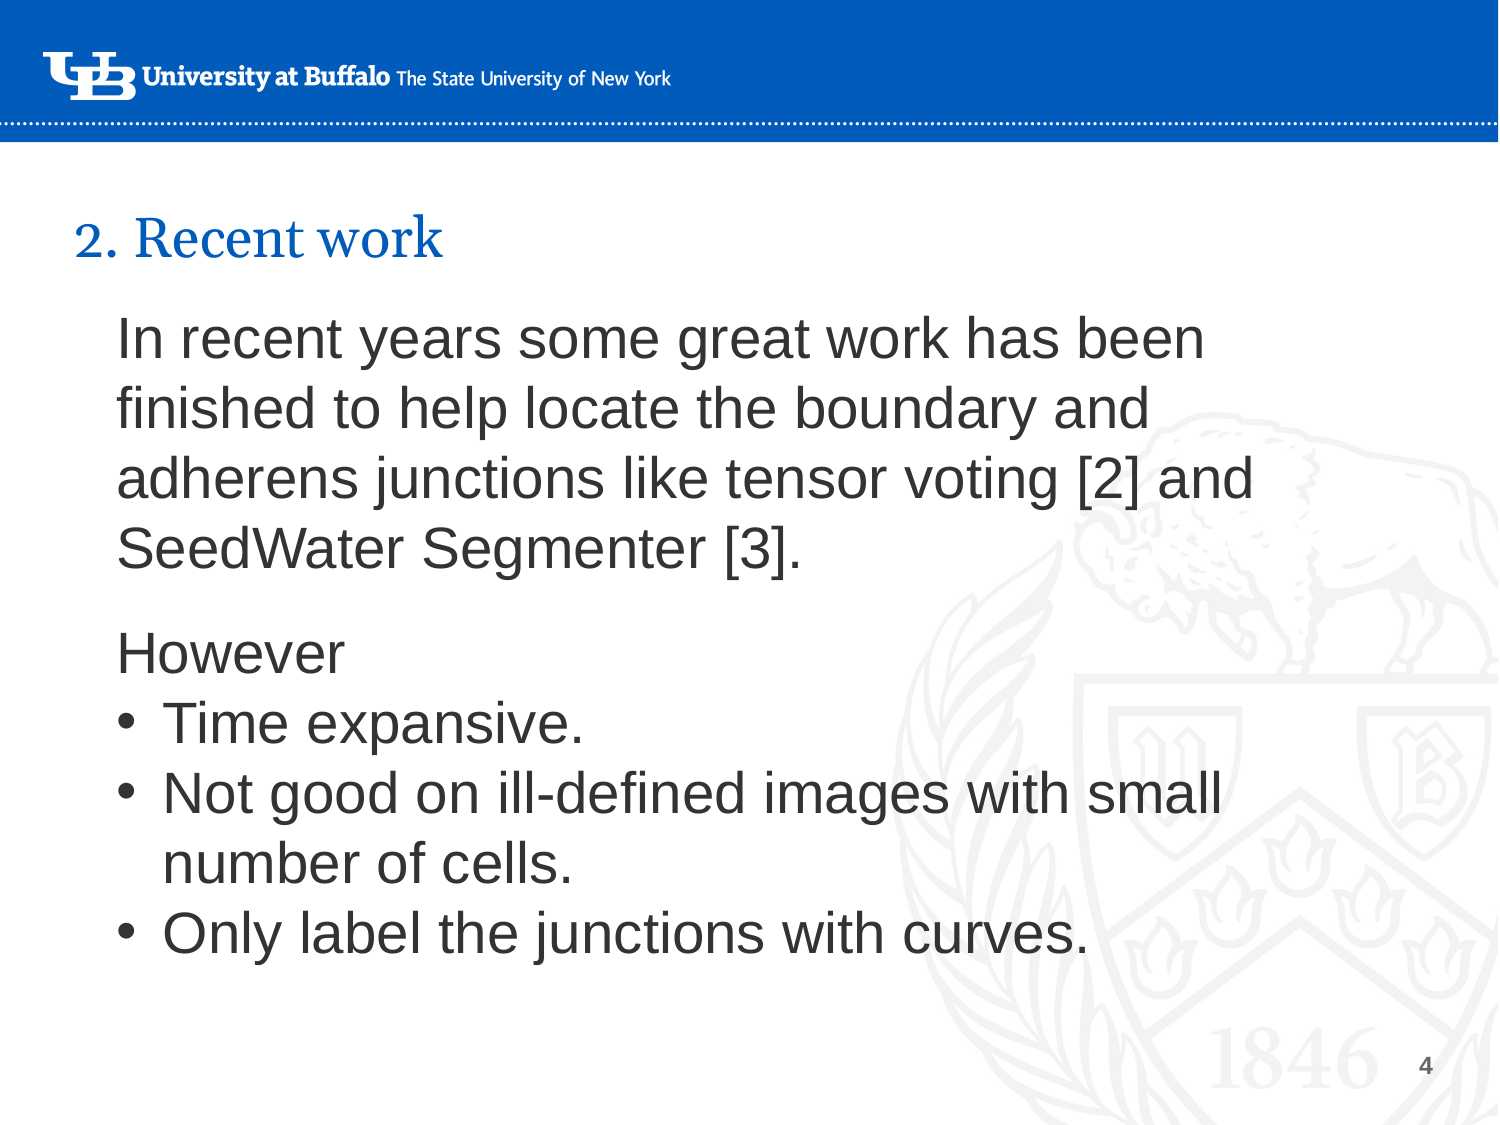

# 2. Recent work
In recent years some great work has been finished to help locate the boundary and adherens junctions like tensor voting [2] and SeedWater Segmenter [3].
However
Time expansive.
Not good on ill-defined images with small number of cells.
Only label the junctions with curves.